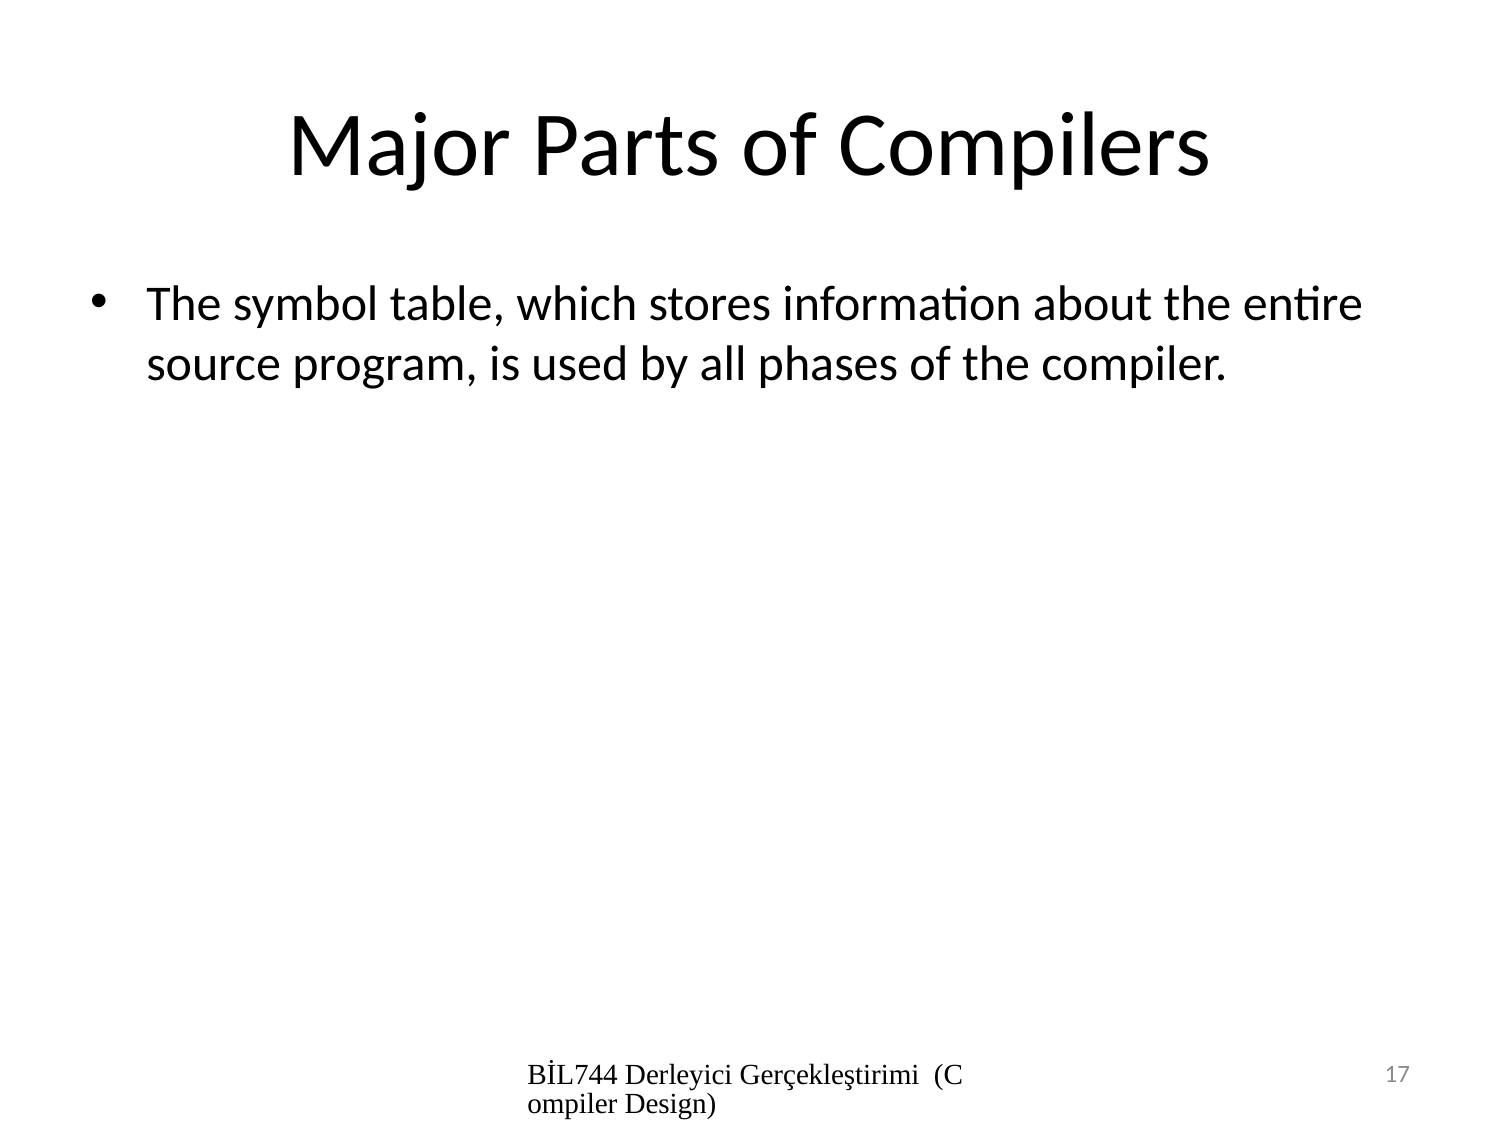

# Major Parts of Compilers
The symbol table, which stores information about the entire source program, is used by all phases of the compiler.
BİL744 Derleyici Gerçekleştirimi  (Compiler Design)
17